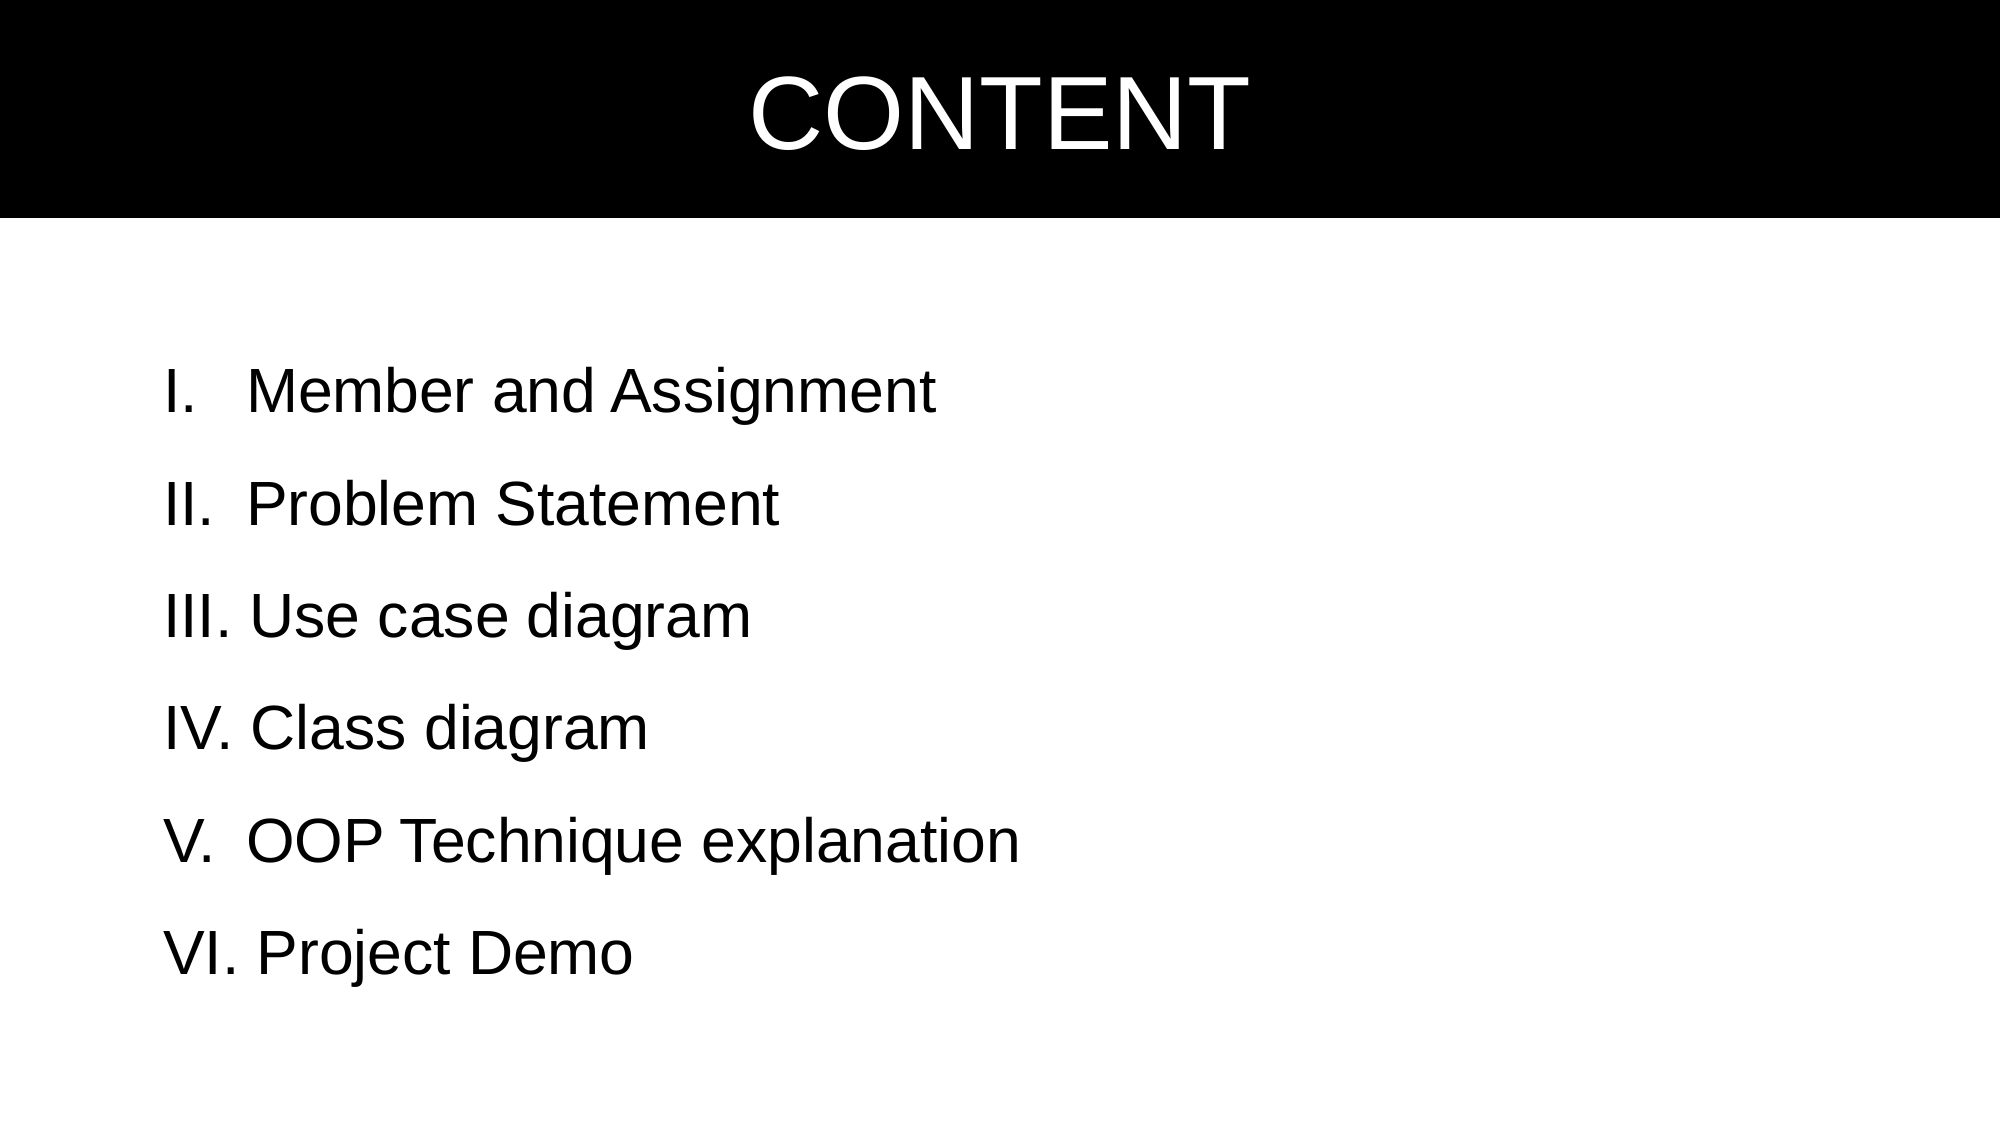

CONTENT
Content
 Member and Assignment
 Problem Statement
 Use case diagram
 Class diagram
 OOP Technique explanation
 Project Demo